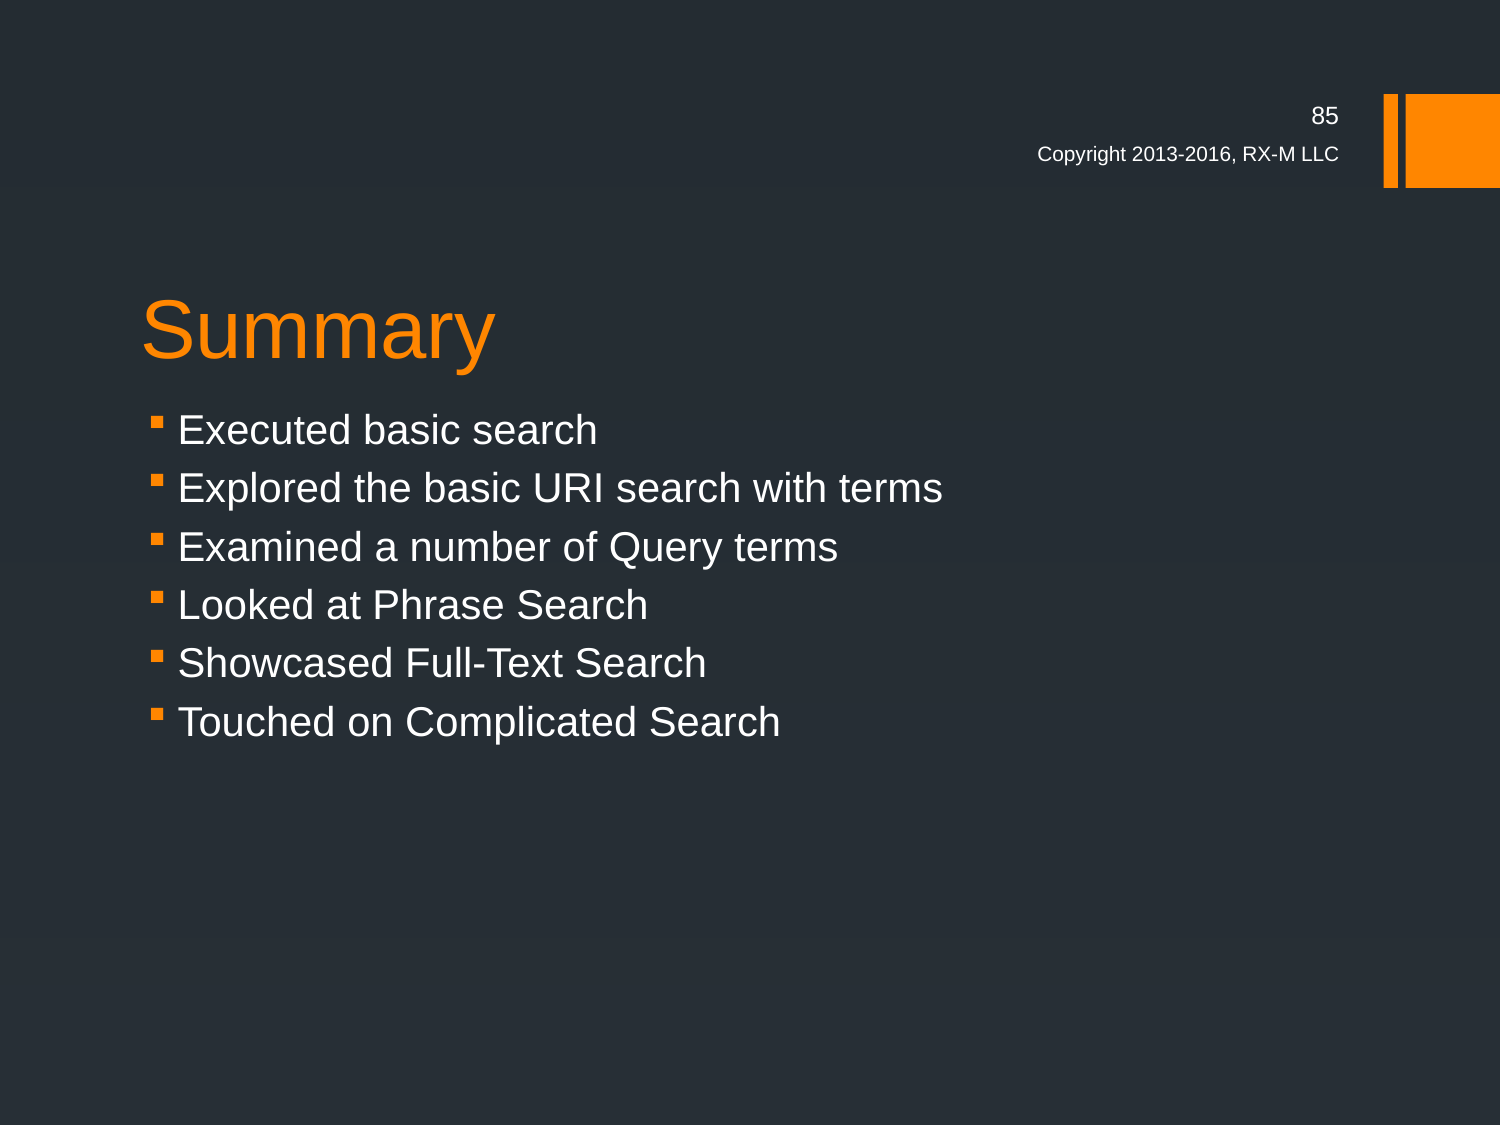

85
Copyright 2013-2016, RX-M LLC
# Summary
Executed basic search
Explored the basic URI search with terms
Examined a number of Query terms
Looked at Phrase Search
Showcased Full-Text Search
Touched on Complicated Search